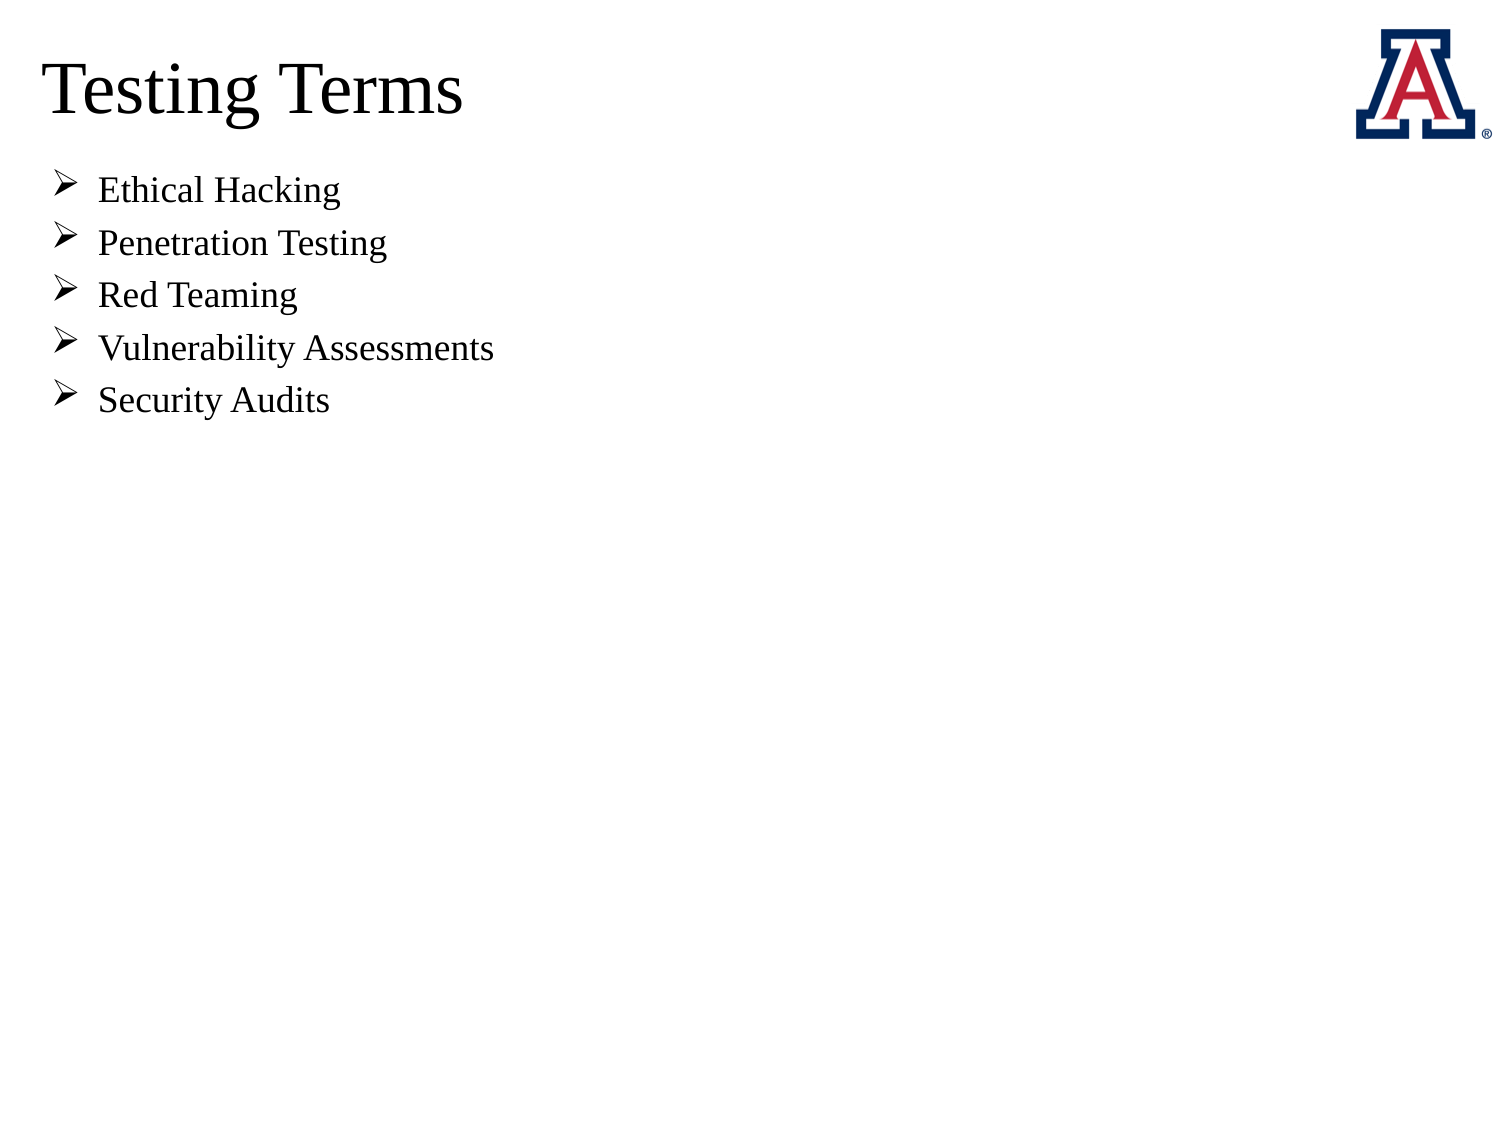

# Testing Terms
Ethical Hacking
Penetration Testing
Red Teaming
Vulnerability Assessments
Security Audits